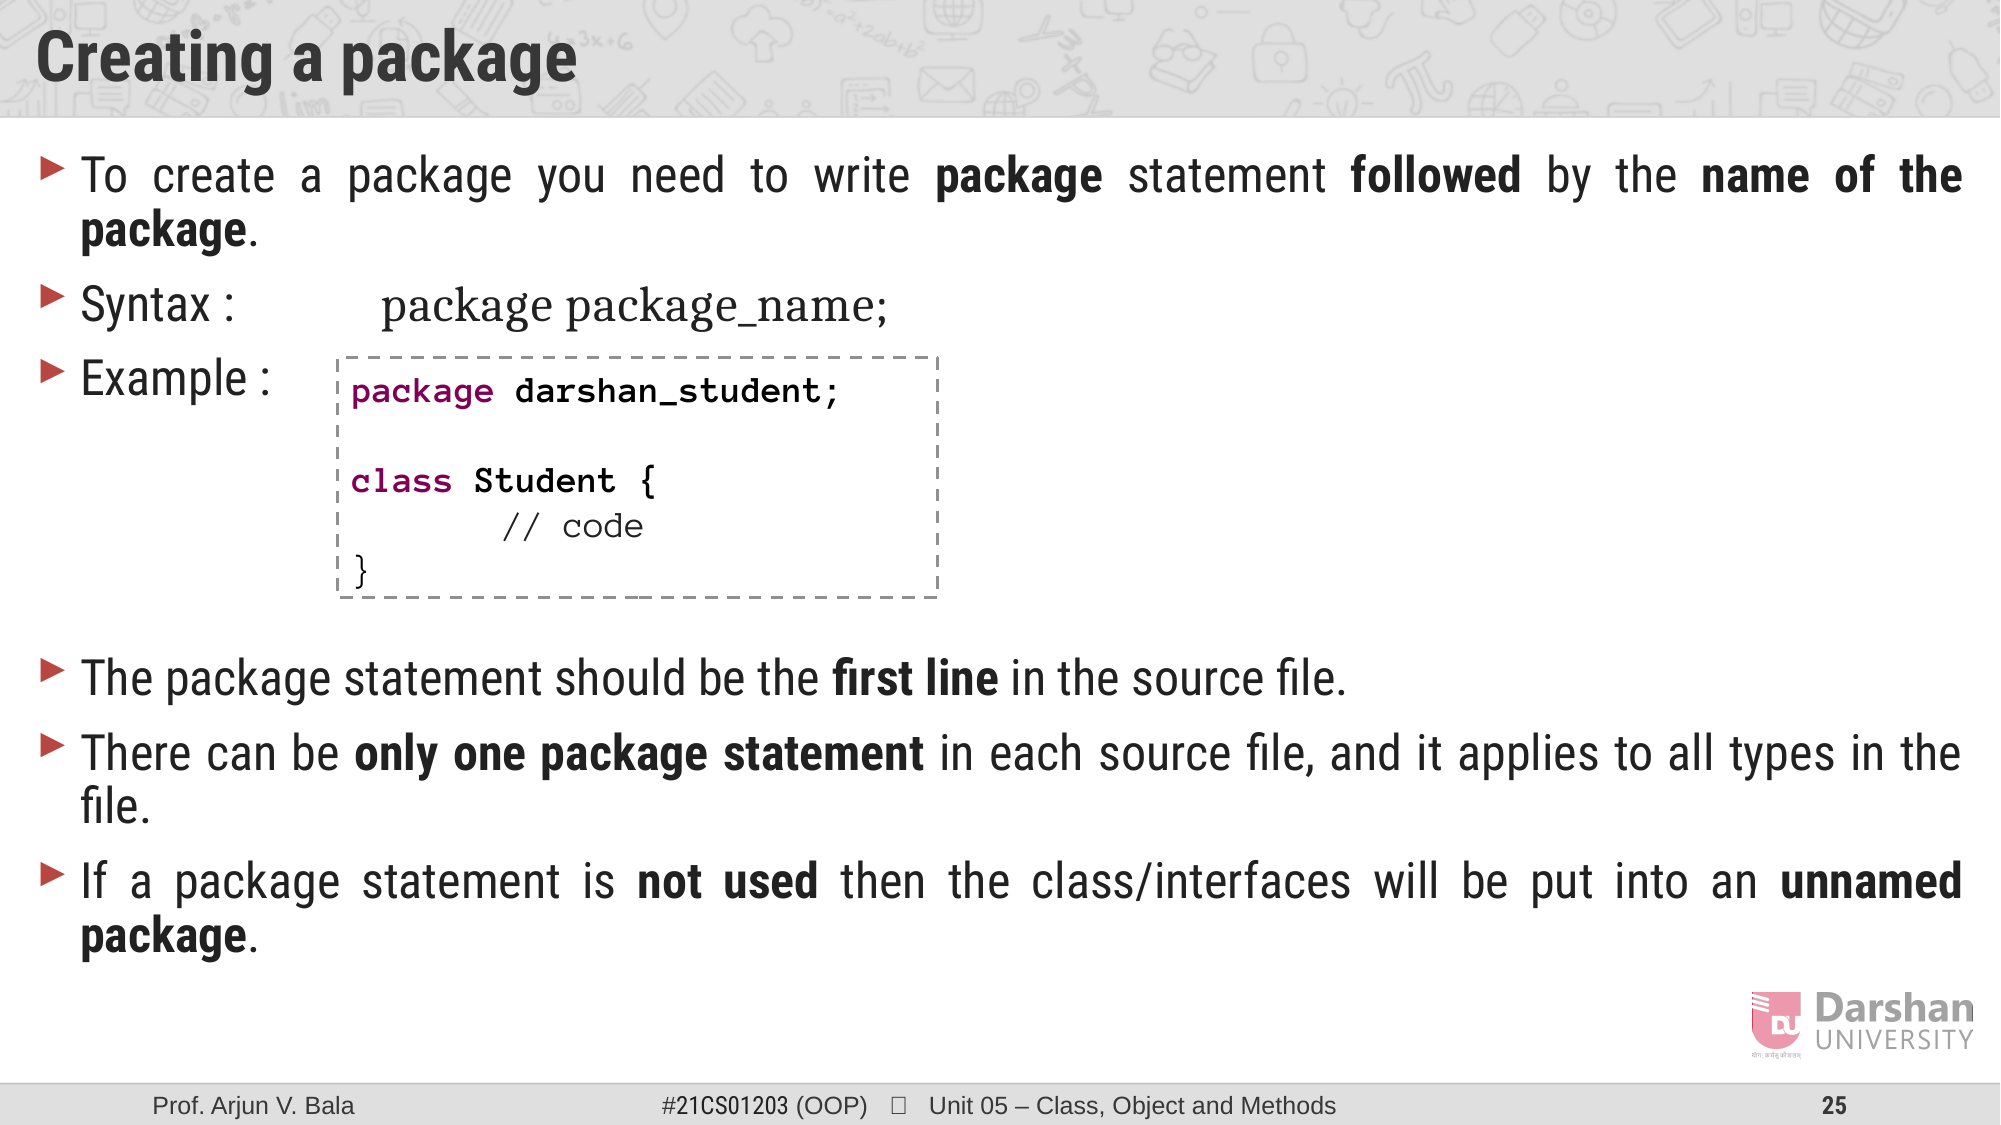

# Creating a package
To create a package you need to write package statement followed by the name of the package.
Syntax :	package package_name;
Example :

The package statement should be the first line in the source file.
There can be only one package statement in each source file, and it applies to all types in the file.
If a package statement is not used then the class/interfaces will be put into an unnamed package.

package darshan_student;

class Student {
	// code
}